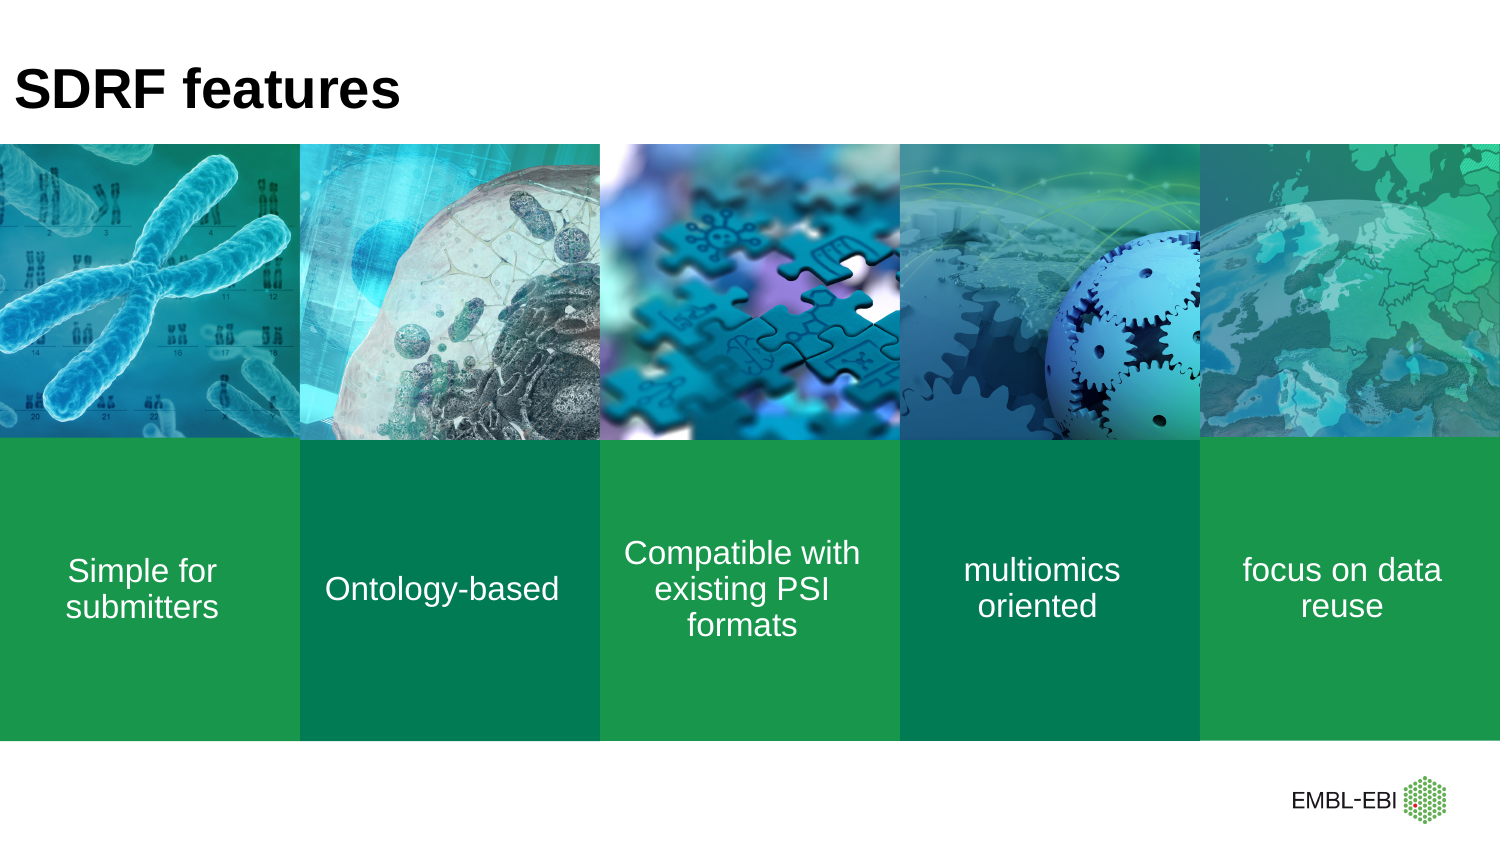

# SDRF features

multiomics oriented
focus on data reuse
Simple for submitters
Ontology-based
Compatible with existing PSI formats